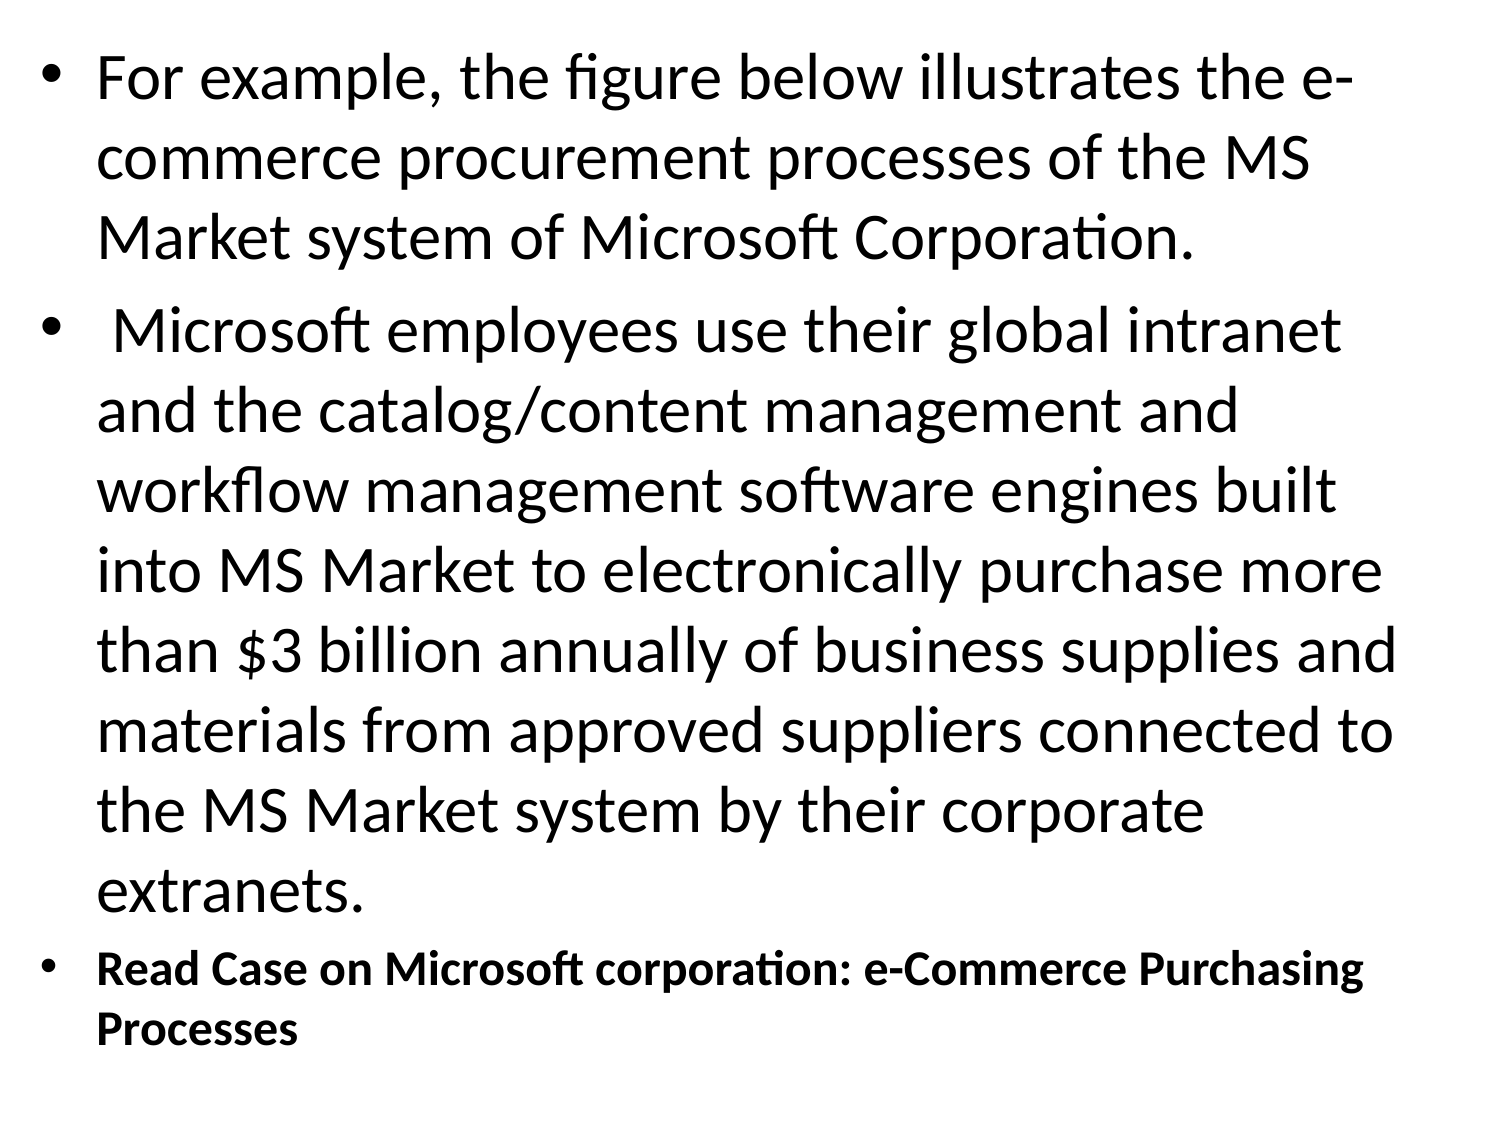

For example, the figure below illustrates the e-commerce procurement processes of the MS Market system of Microsoft Corporation.
 Microsoft employees use their global intranet and the catalog/content management and workflow management software engines built into MS Market to electronically purchase more than $3 billion annually of business supplies and materials from approved suppliers connected to the MS Market system by their corporate extranets.
Read Case on Microsoft corporation: e-Commerce Purchasing Processes